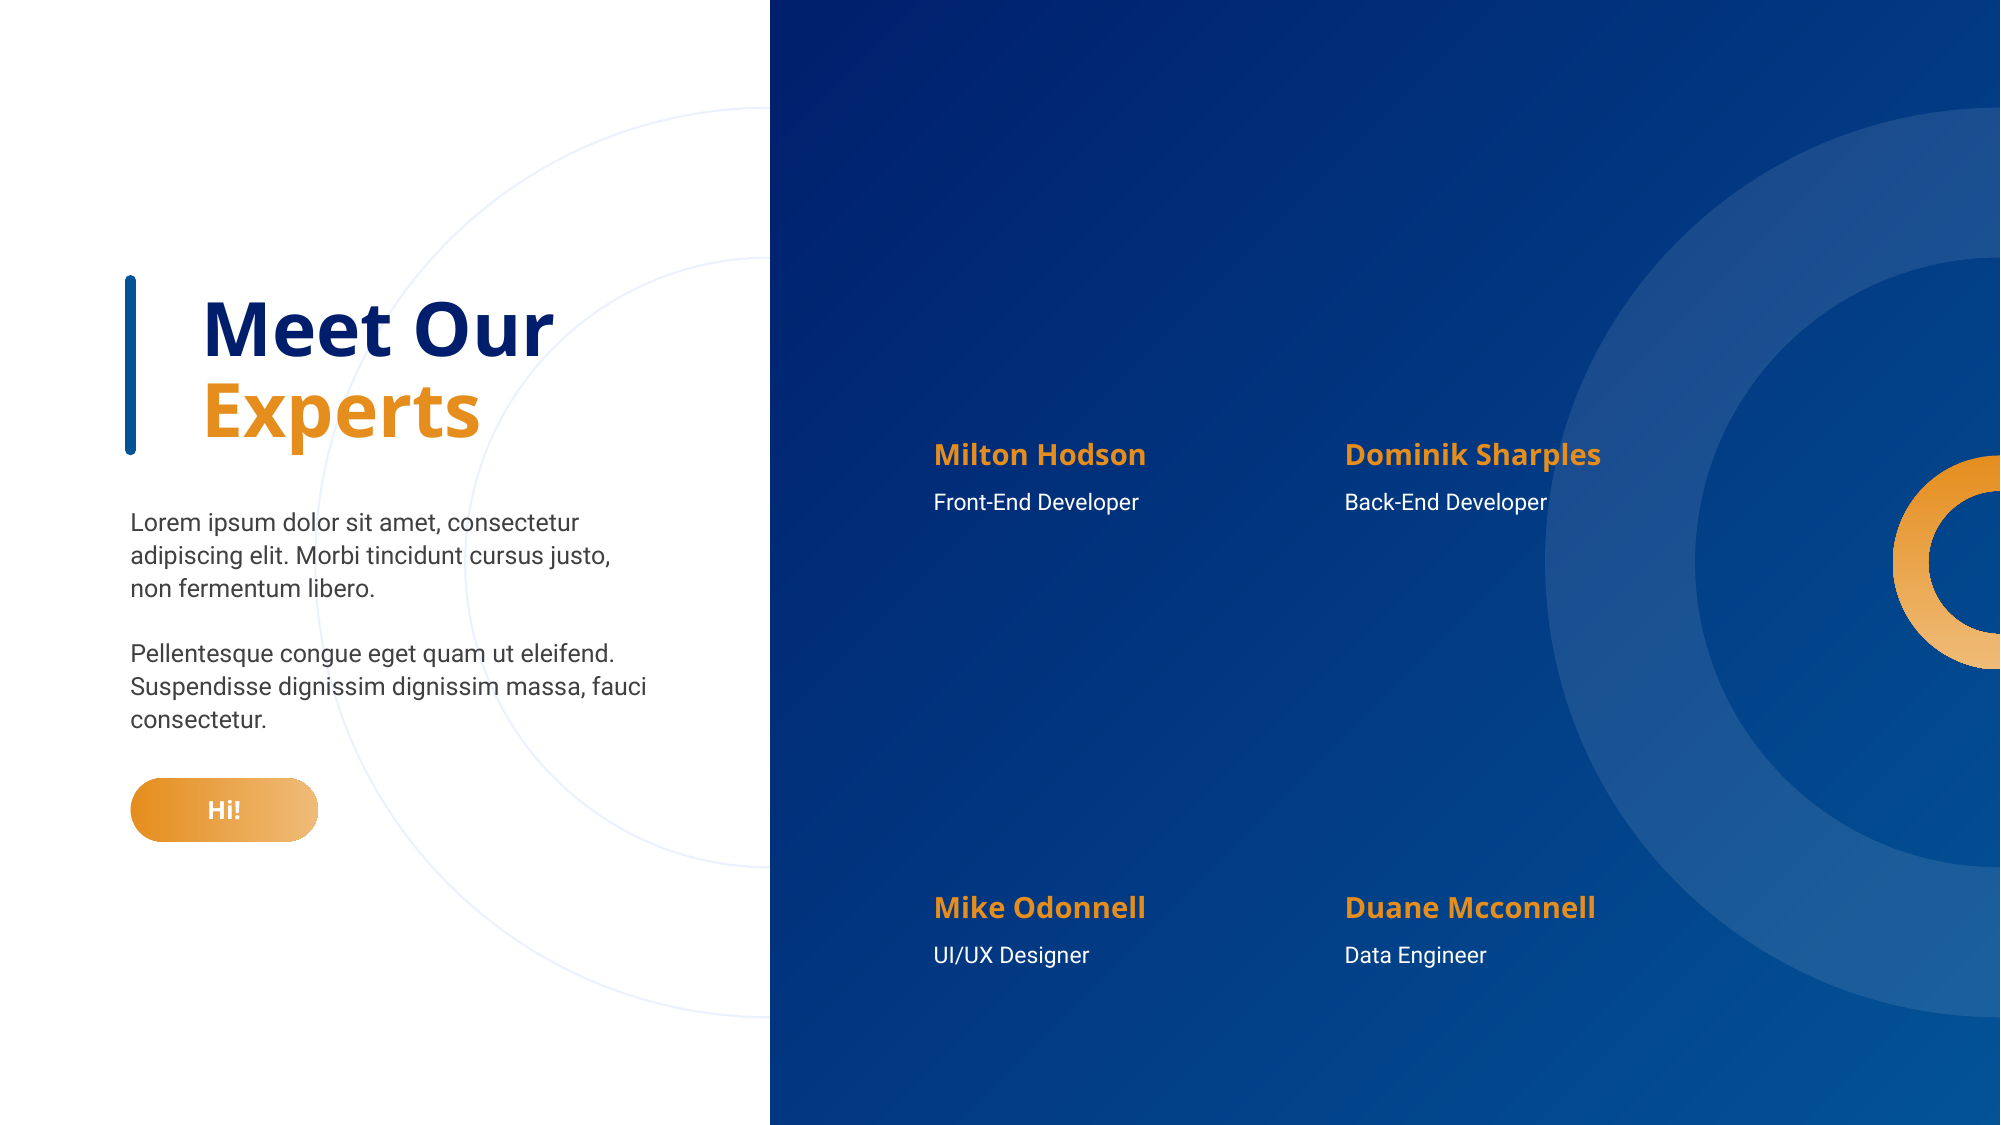

Meet Our
Experts
Milton Hodson
Dominik Sharples

Front-End Developer
Back-End Developer
Lorem ipsum dolor sit amet, consectetur adipiscing elit. Morbi tincidunt cursus justo,
non fermentum libero.

Pellentesque congue eget quam ut eleifend. Suspendisse dignissim dignissim massa, fauci consectetur.

Hi!
Mike Odonnell
Duane Mcconnell
UI/UX Designer
Data Engineer